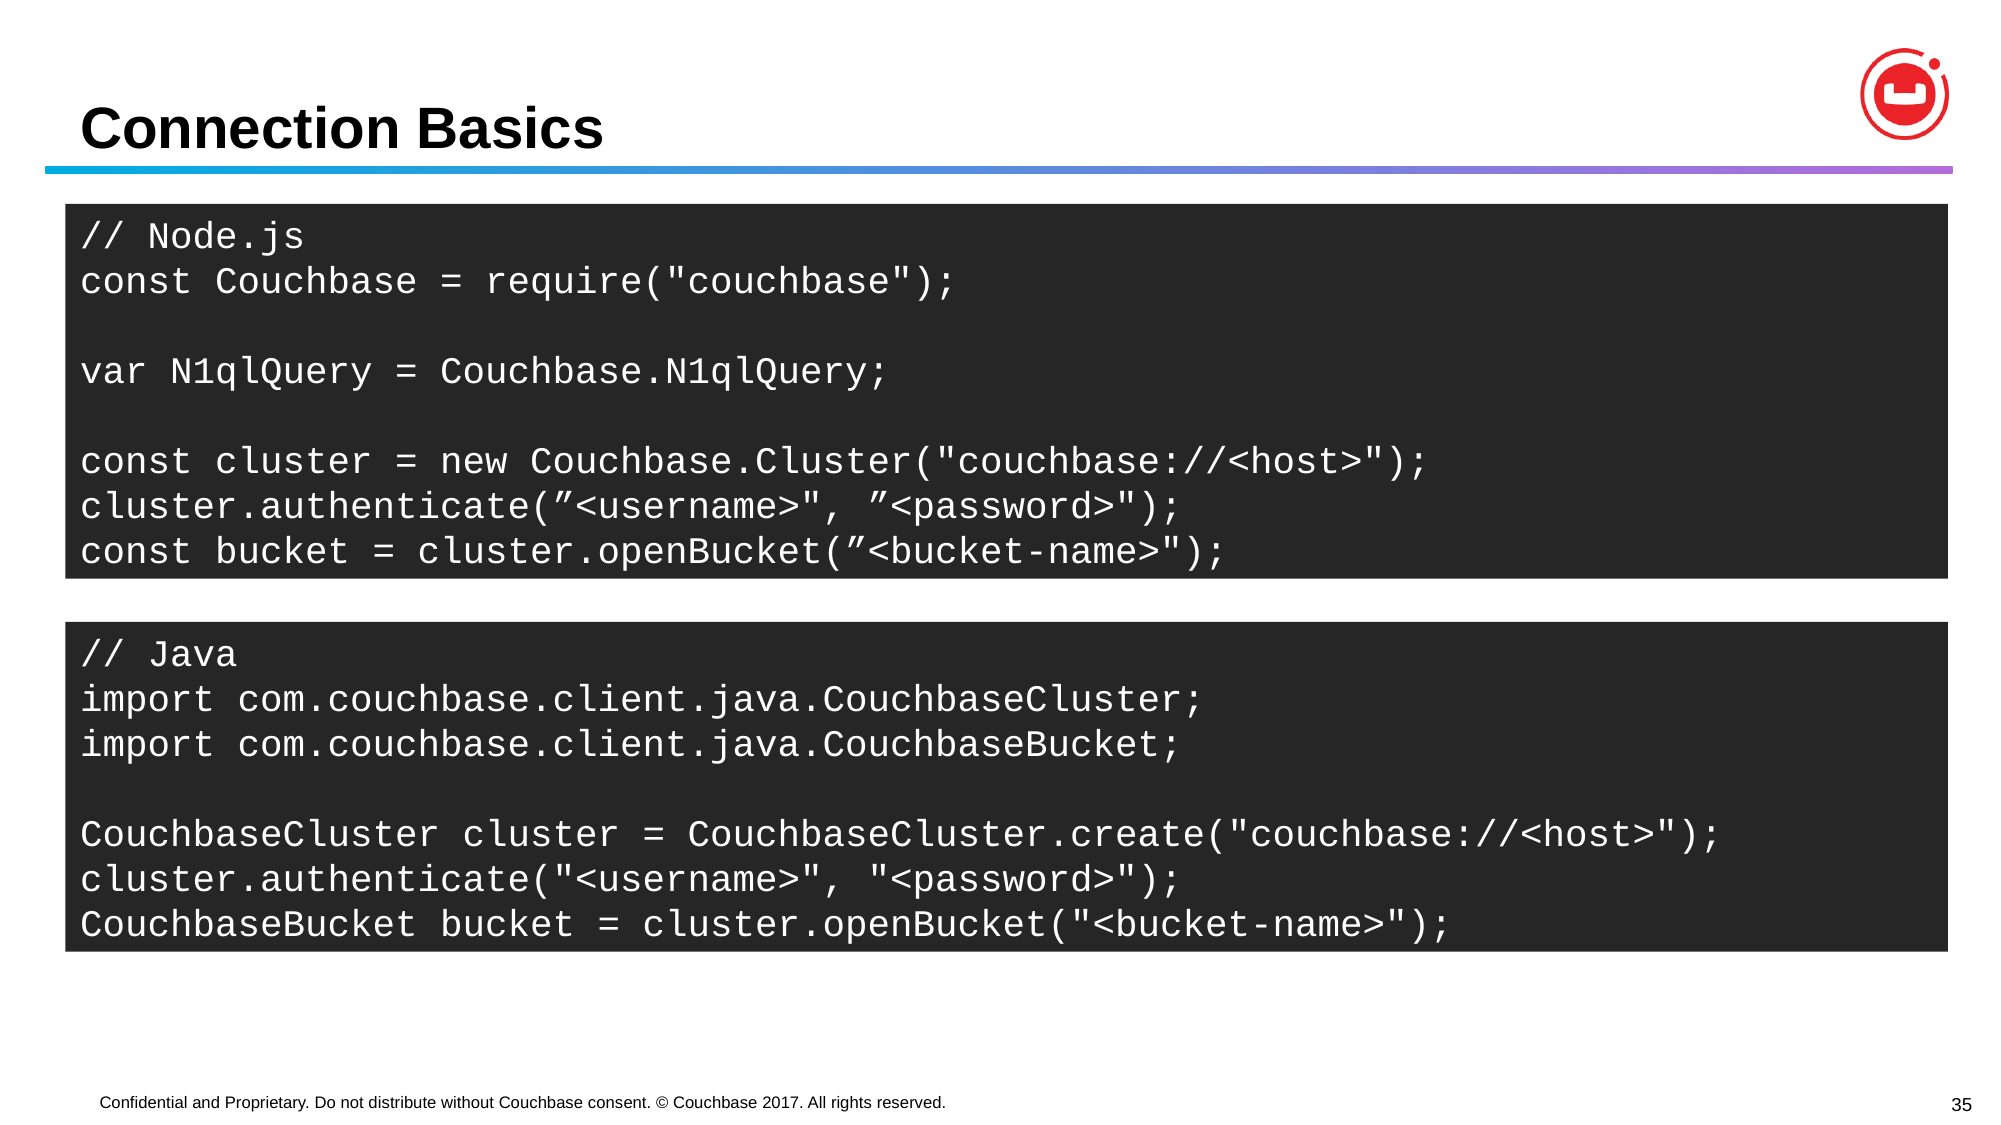

# Connection Basics
// Node.js
const Couchbase = require("couchbase");

var N1qlQuery = Couchbase.N1qlQuery;

const cluster = new Couchbase.Cluster("couchbase://<host>");
cluster.authenticate(”<username>", ”<password>");
const bucket = cluster.openBucket(”<bucket-name>");
// Java
import com.couchbase.client.java.CouchbaseCluster;
import com.couchbase.client.java.CouchbaseBucket;

CouchbaseCluster cluster = CouchbaseCluster.create("couchbase://<host>");
cluster.authenticate("<username>", "<password>");
CouchbaseBucket bucket = cluster.openBucket("<bucket-name>");